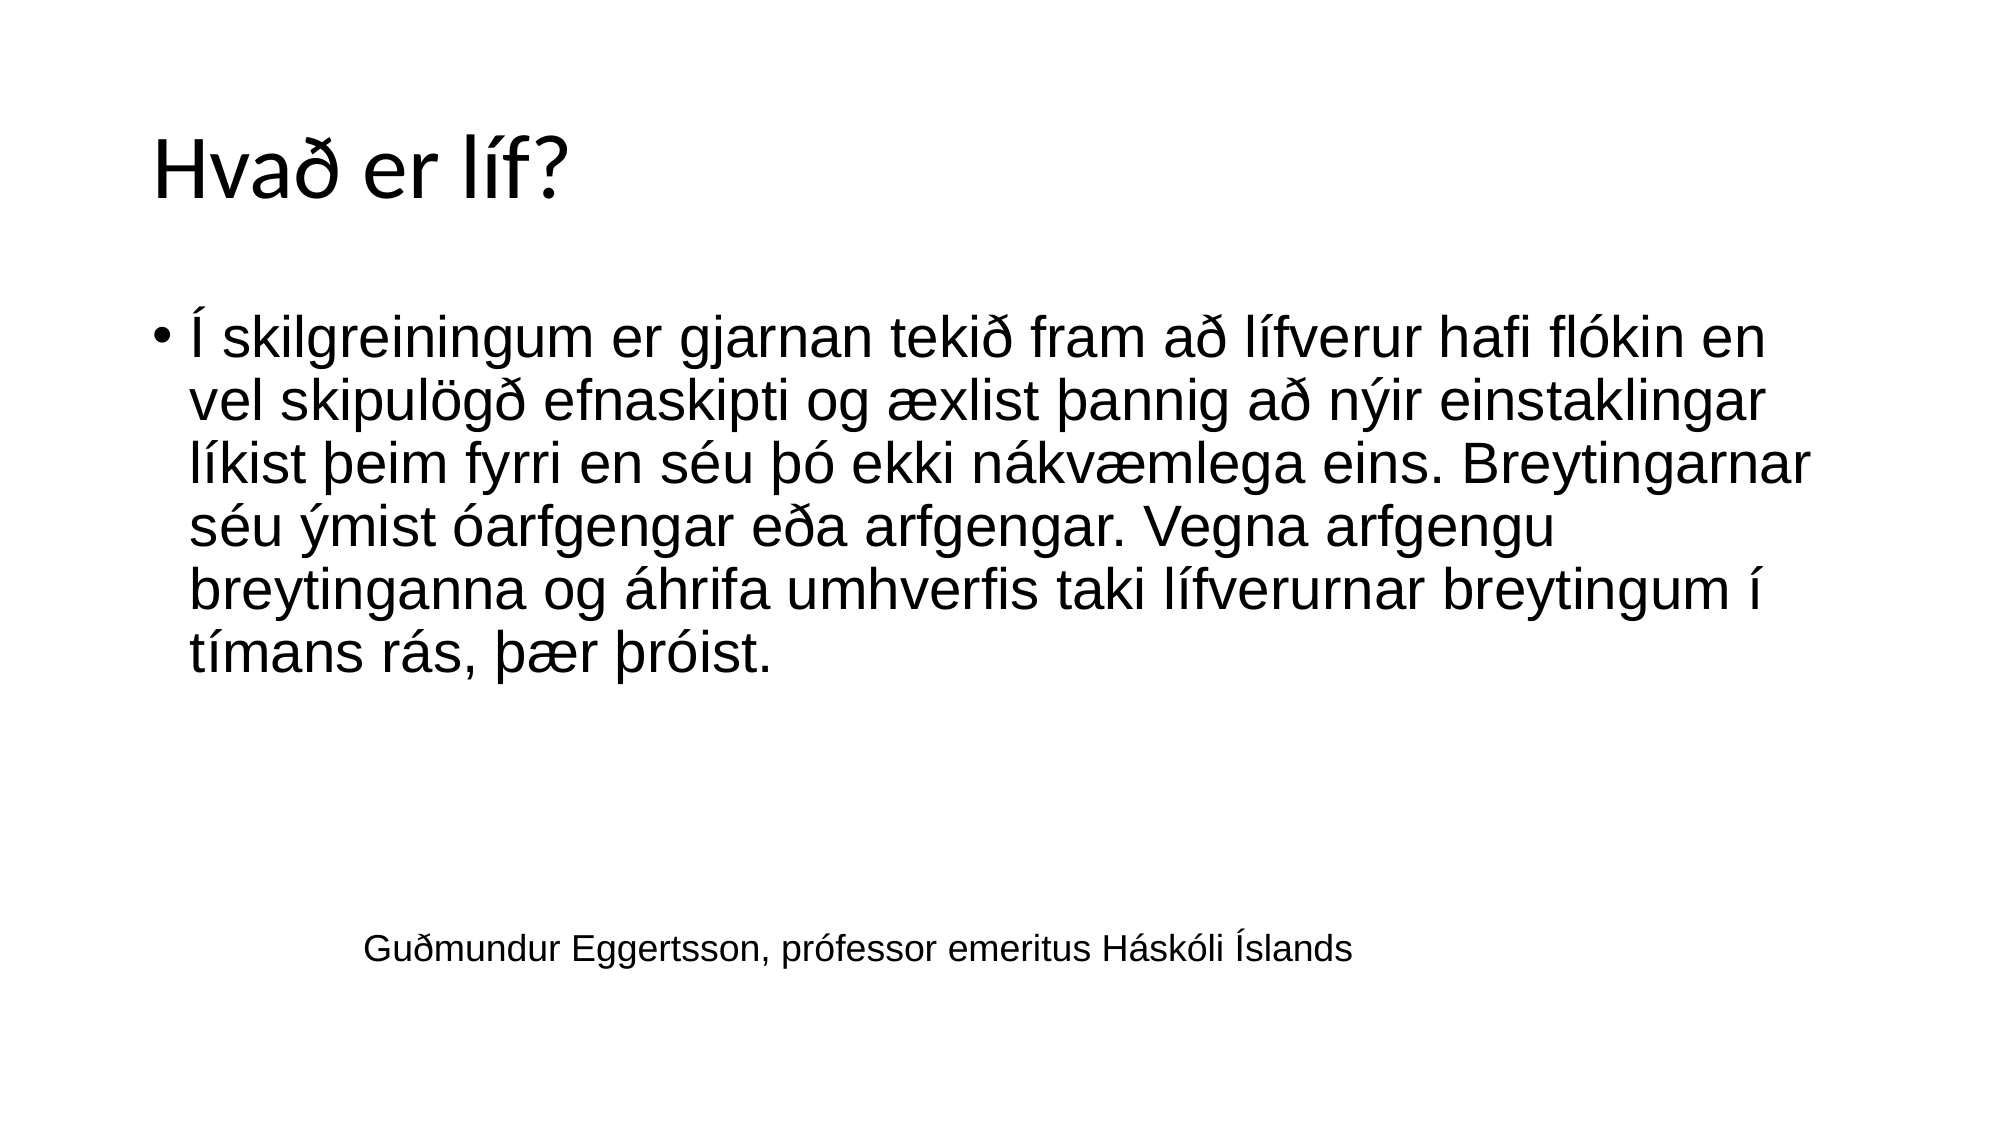

# Hvað er líf?
Í skilgreiningum er gjarnan tekið fram að lífverur hafi flókin en vel skipulögð efnaskipti og æxlist þannig að nýir einstaklingar líkist þeim fyrri en séu þó ekki nákvæmlega eins. Breytingarnar séu ýmist óarfgengar eða arfgengar. Vegna arfgengu breytinganna og áhrifa umhverfis taki lífverurnar breytingum í tímans rás, þær þróist.

Guðmundur Eggertsson, prófessor emeritus Háskóli Íslands